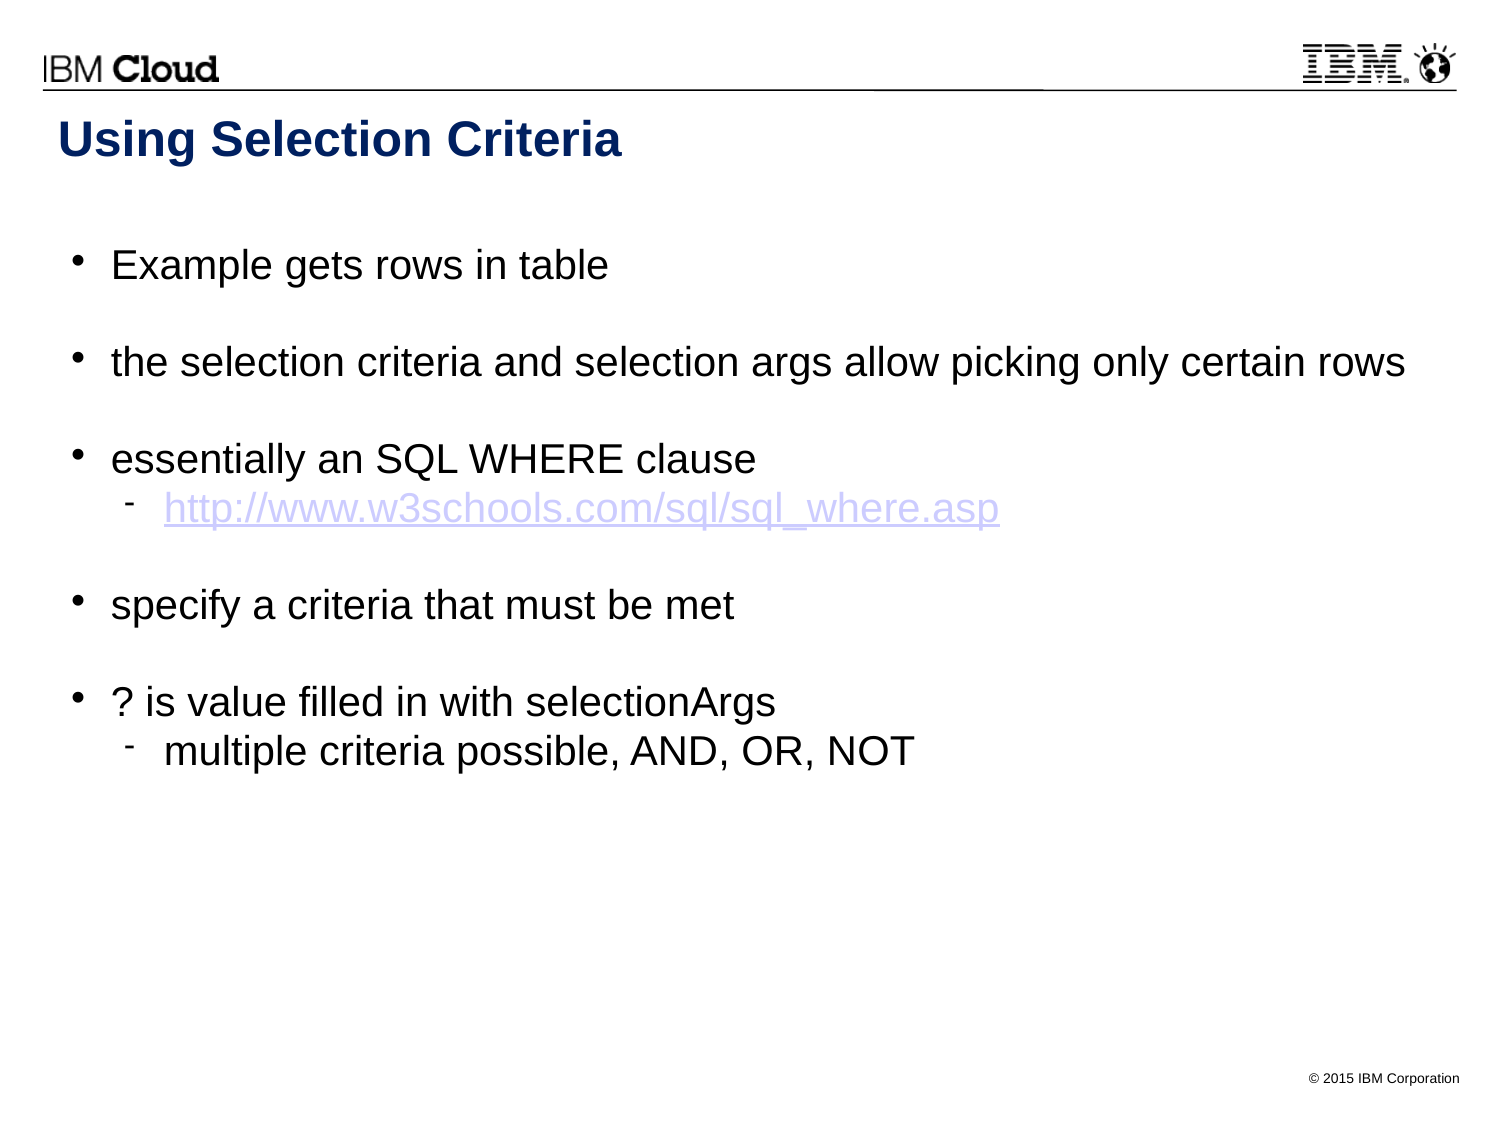

# Using Selection Criteria
Example gets rows in table

the selection criteria and selection args allow picking only certain rows

essentially an SQL WHERE clause
http://www.w3schools.com/sql/sql_where.asp

specify a criteria that must be met

? is value filled in with selectionArgs
multiple criteria possible, AND, OR, NOT